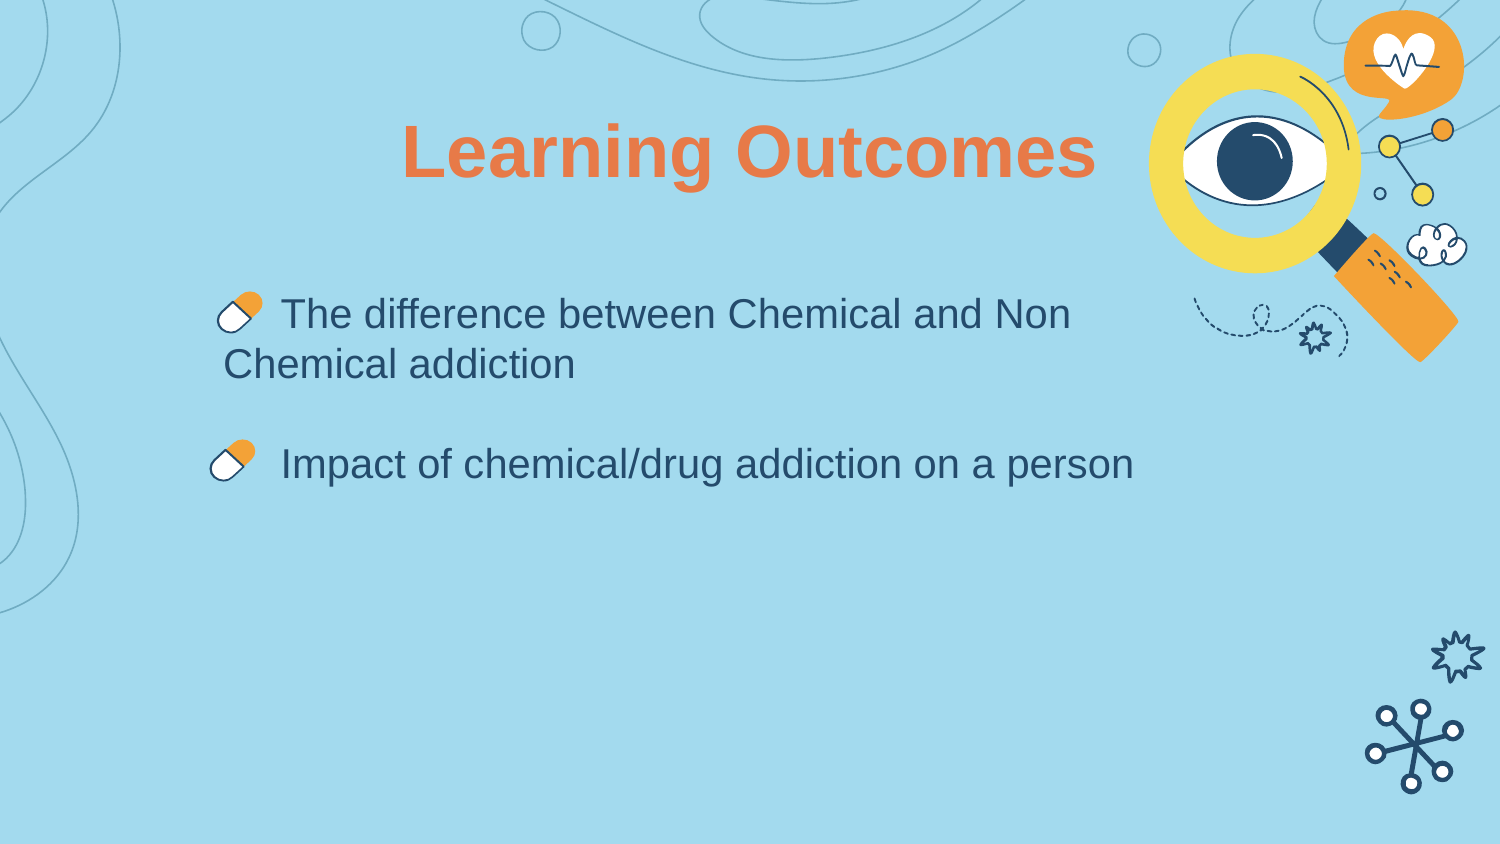

# Learning Outcomes

     The difference between Chemical and Non Chemical addiction

     Impact of chemical/drug addiction on a person